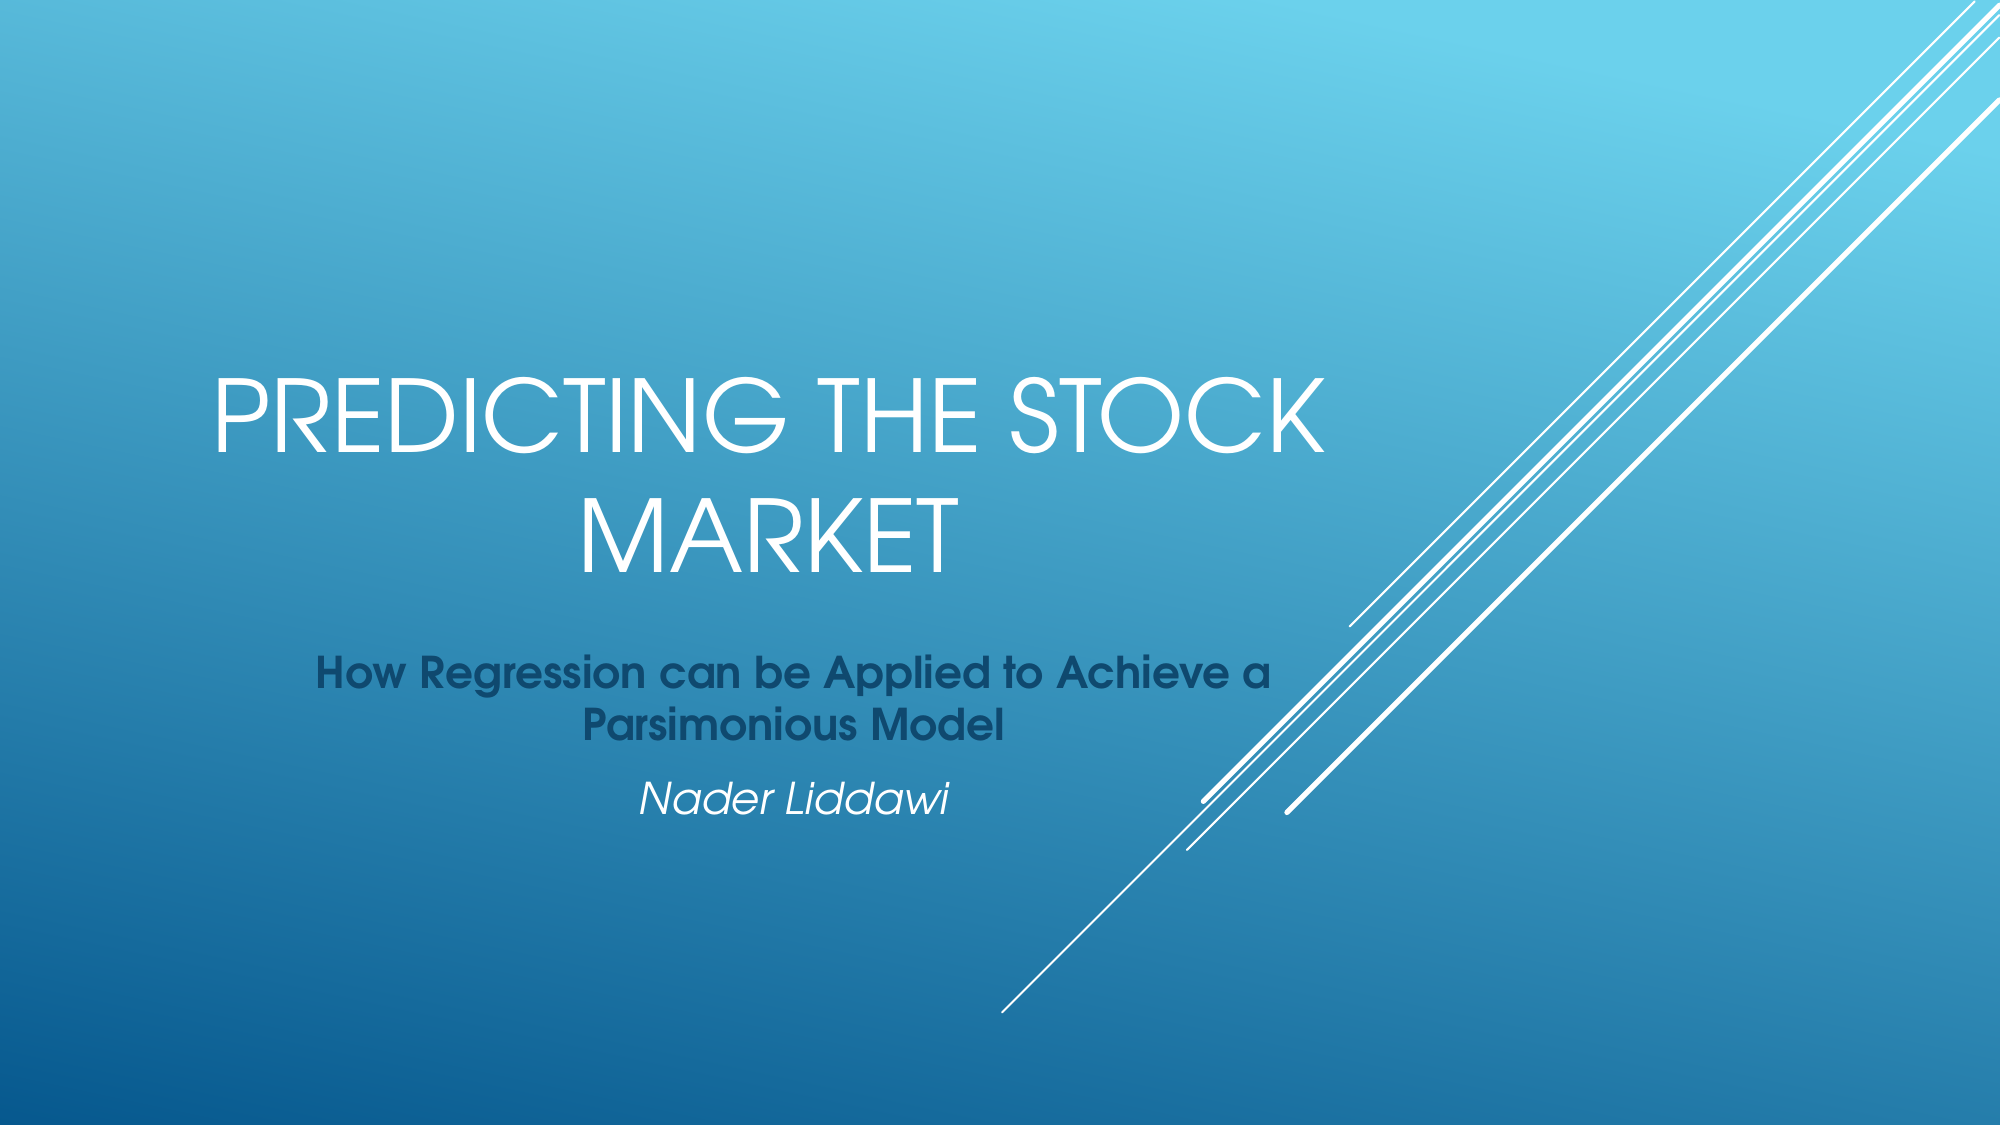

# Predicting the Stock Market
How Regression can be Applied to Achieve a Parsimonious Model
Nader Liddawi